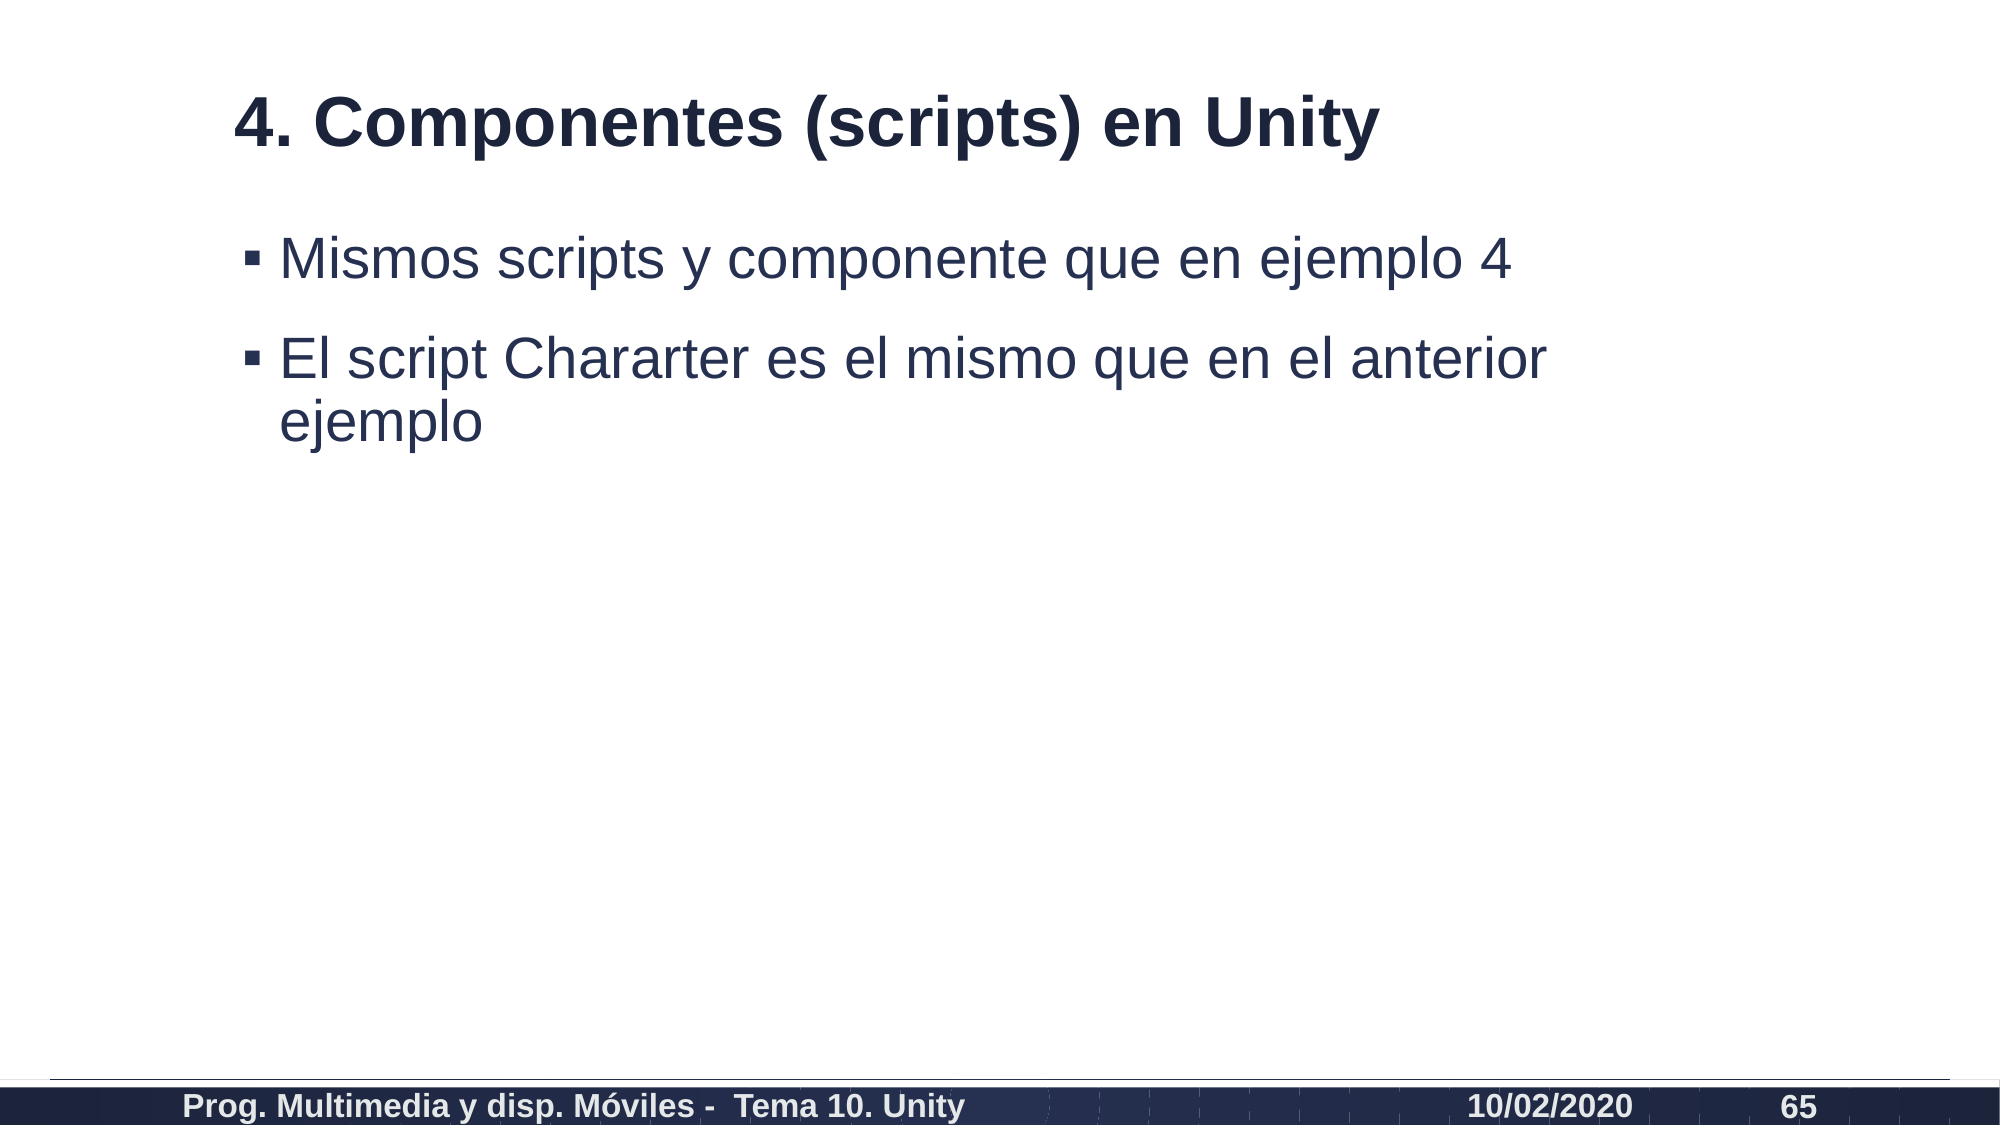

# 4. Componentes (scripts) en Unity
Mismos scripts y componente que en ejemplo 4
El script Chararter es el mismo que en el anterior ejemplo

Prog. Multimedia y disp. Móviles -  Tema 10. Unity
10/02/2020
65